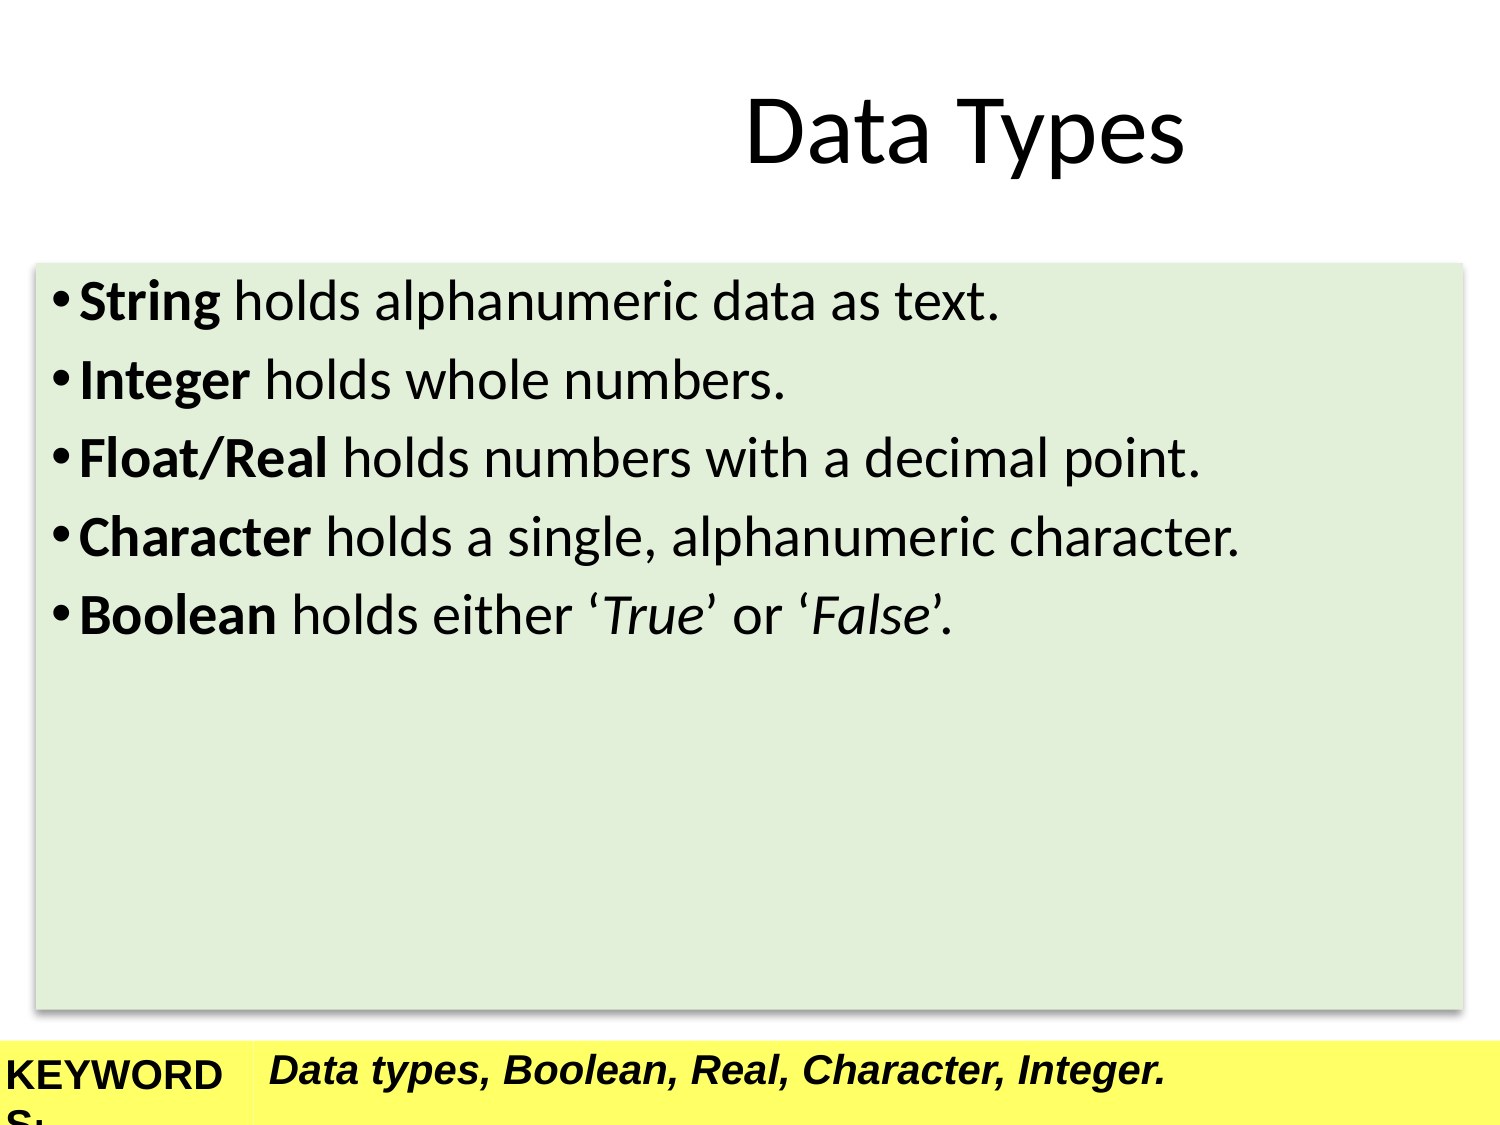

Data Types
String holds alphanumeric data as text.
Integer holds whole numbers.
Float/Real holds numbers with a decimal point.
Character holds a single, alphanumeric character.
Boolean holds either ‘True’ or ‘False’.

Data types, Boolean, Real, Character, Integer.